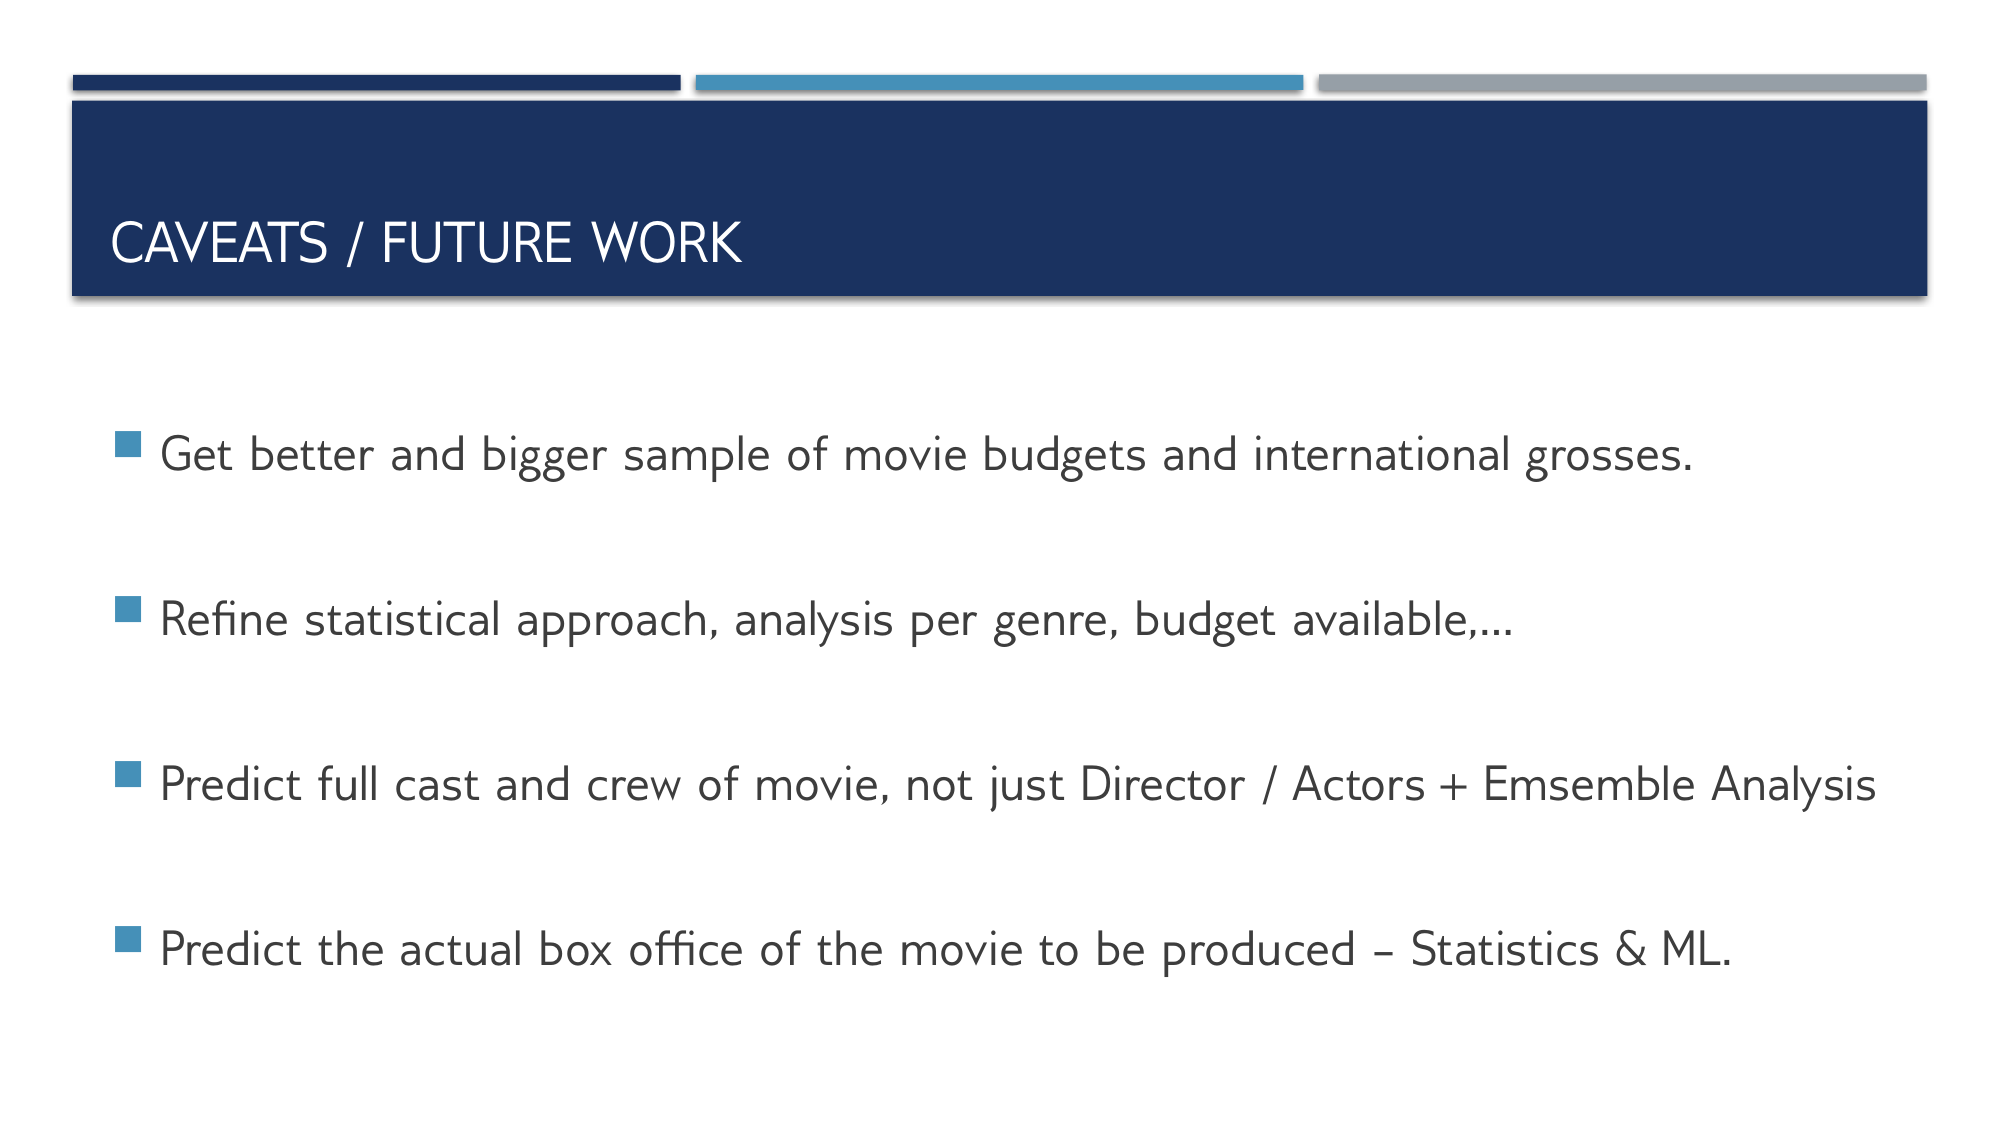

# CAVEATS / FUTURE WORK
Get better and bigger sample of movie budgets and international grosses.

Refine statistical approach, analysis per genre, budget available,…

Predict full cast and crew of movie, not just Director / Actors + Emsemble Analysis

Predict the actual box office of the movie to be produced – Statistics & ML.